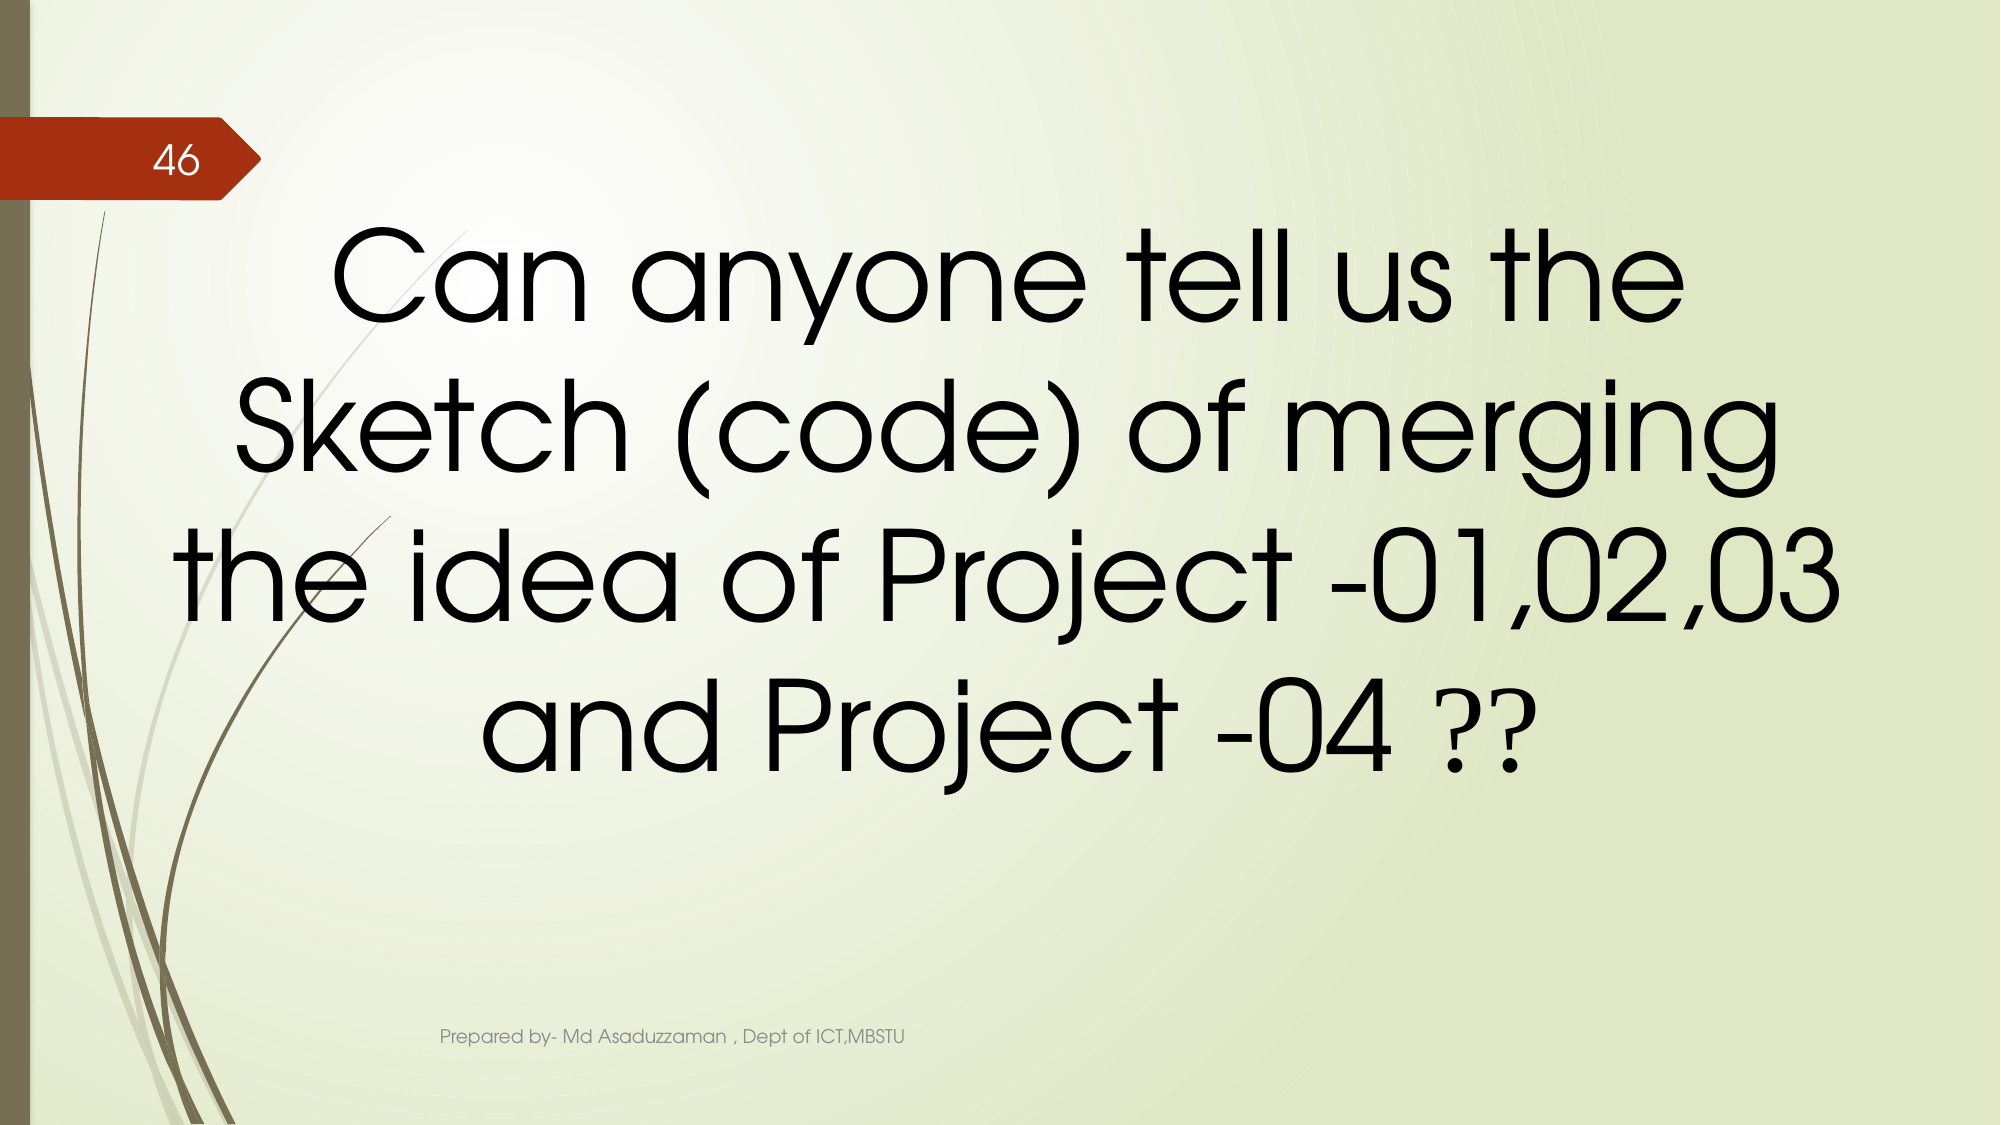

46
Can anyone tell us the Sketch (code) of merging the idea of Project -01,02,03 and Project -04 ??
Prepared by- Md Asaduzzaman , Dept of ICT,MBSTU